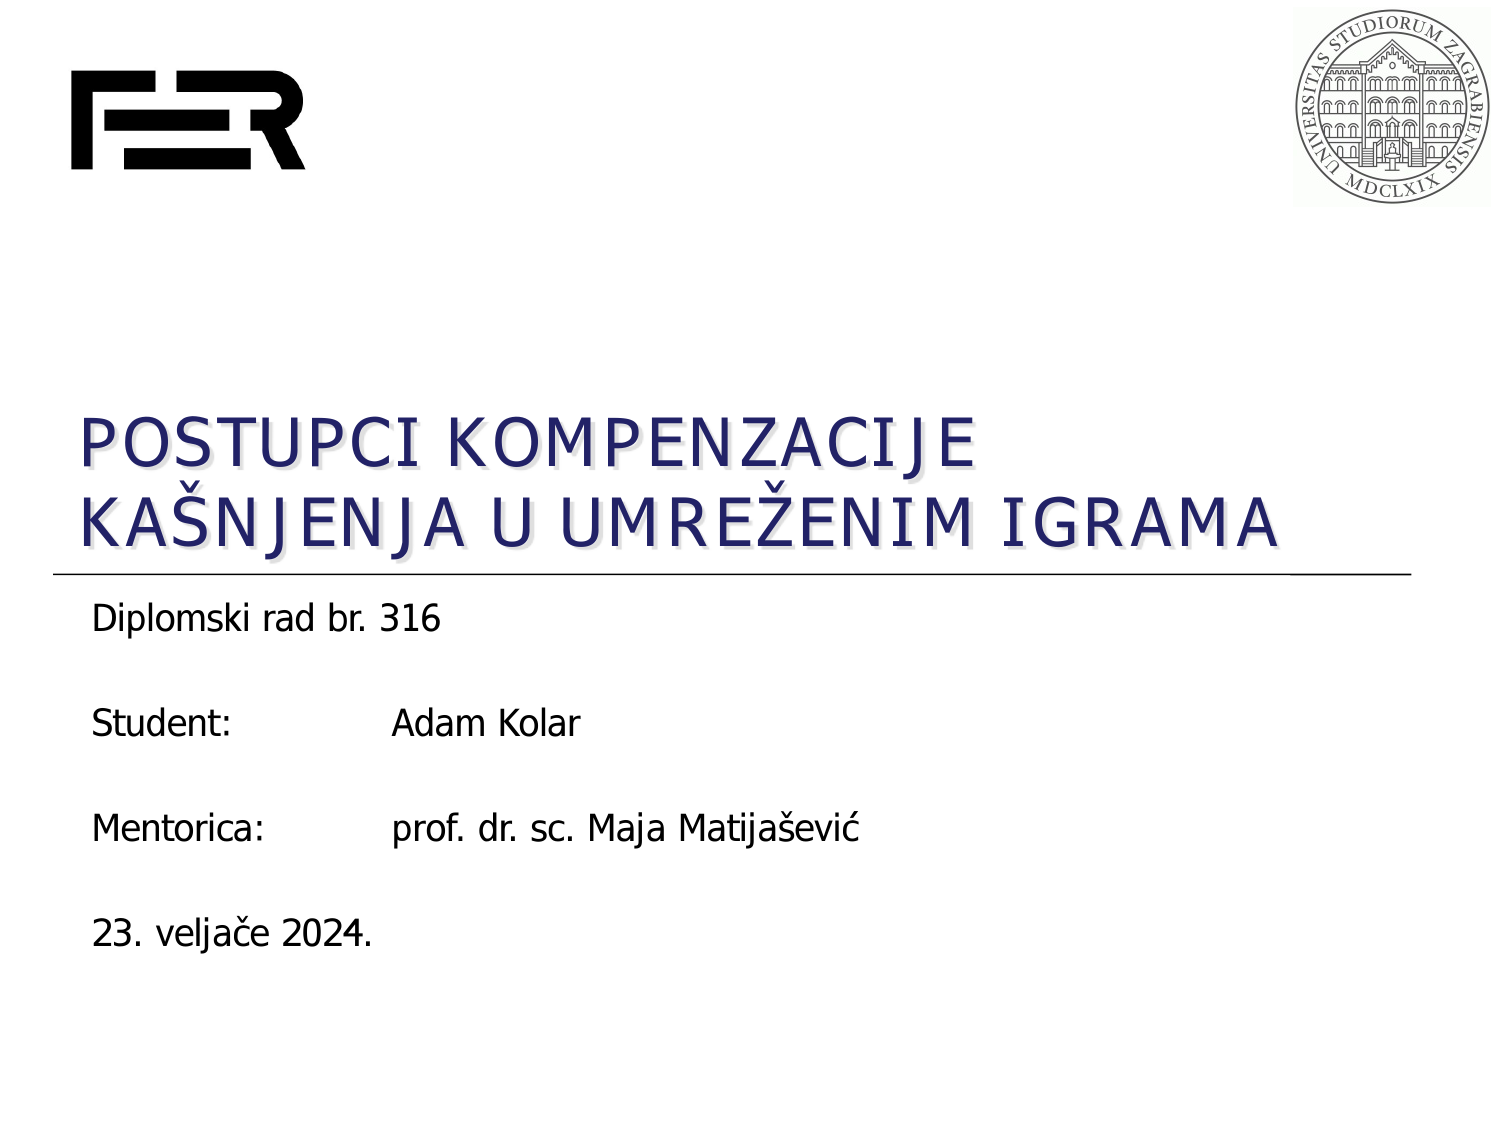

# POSTUPCI KOMPENZACIJE KAŠNJENJA U UMREŽENIM IGRAMA
Diplomski rad br. 316

Student:		Adam Kolar

Mentorica:  	prof. dr. sc. Maja Matijašević

23. veljače 2024.